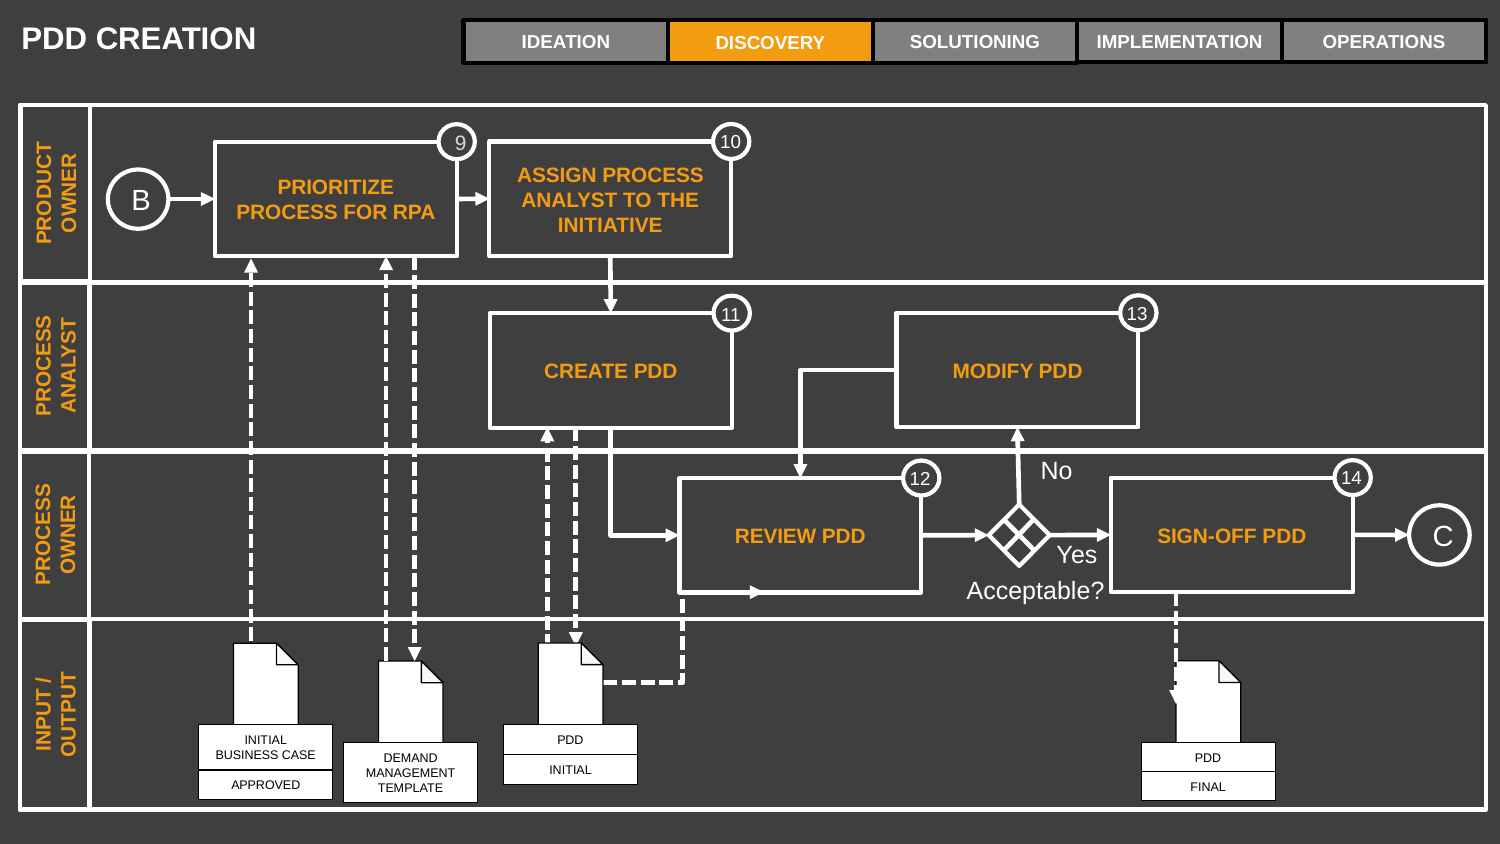

PDD CREATION
IMPLEMENTATION
OPERATIONS
IDEATION
SOLUTIONING
DISCOVERY

10

ASSIGN PROCESS ANALYST TO THE INITIATIVE
9
PRIORITIZE PROCESS FOR RPA
PRODUCT OWNER
B

13

MODIFY PDD
11

CREATE PDD
PROCESS ANALYST
No

14

SIGN-OFF PDD
12

REVIEW PDD
PROCESS OWNER

C
Yes
Acceptable?

PDD
INITIAL

INITIAL BUSINESS CASE
APPROVED

PDD
FINAL

DEMAND MANAGEMENT TEMPLATE
INPUT / OUTPUT